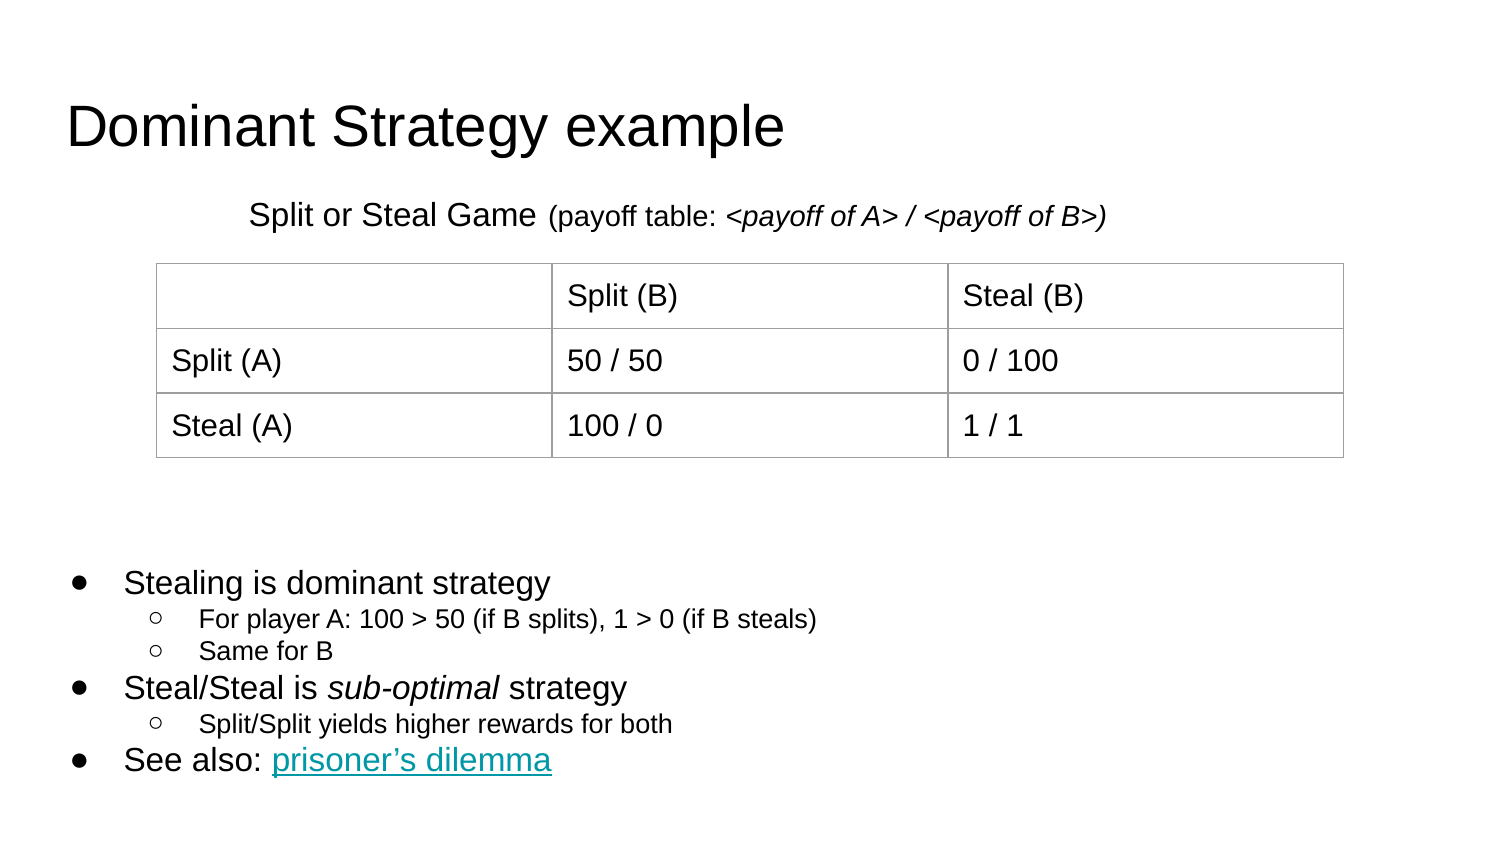

# Dominant Strategy example
Split or Steal Game (payoff table: <payoff of A> / <payoff of B>)

|  | Split (B) | Steal (B) |
| --- | --- | --- |
| Split (A) | 50 / 50 | 0 / 100 |
| Steal (A) | 100 / 0 | 1 / 1 |
Stealing is dominant strategy
For player A: 100 > 50 (if B splits), 1 > 0 (if B steals)
Same for B
Steal/Steal is sub-optimal strategy
Split/Split yields higher rewards for both
See also: prisoner’s dilemma